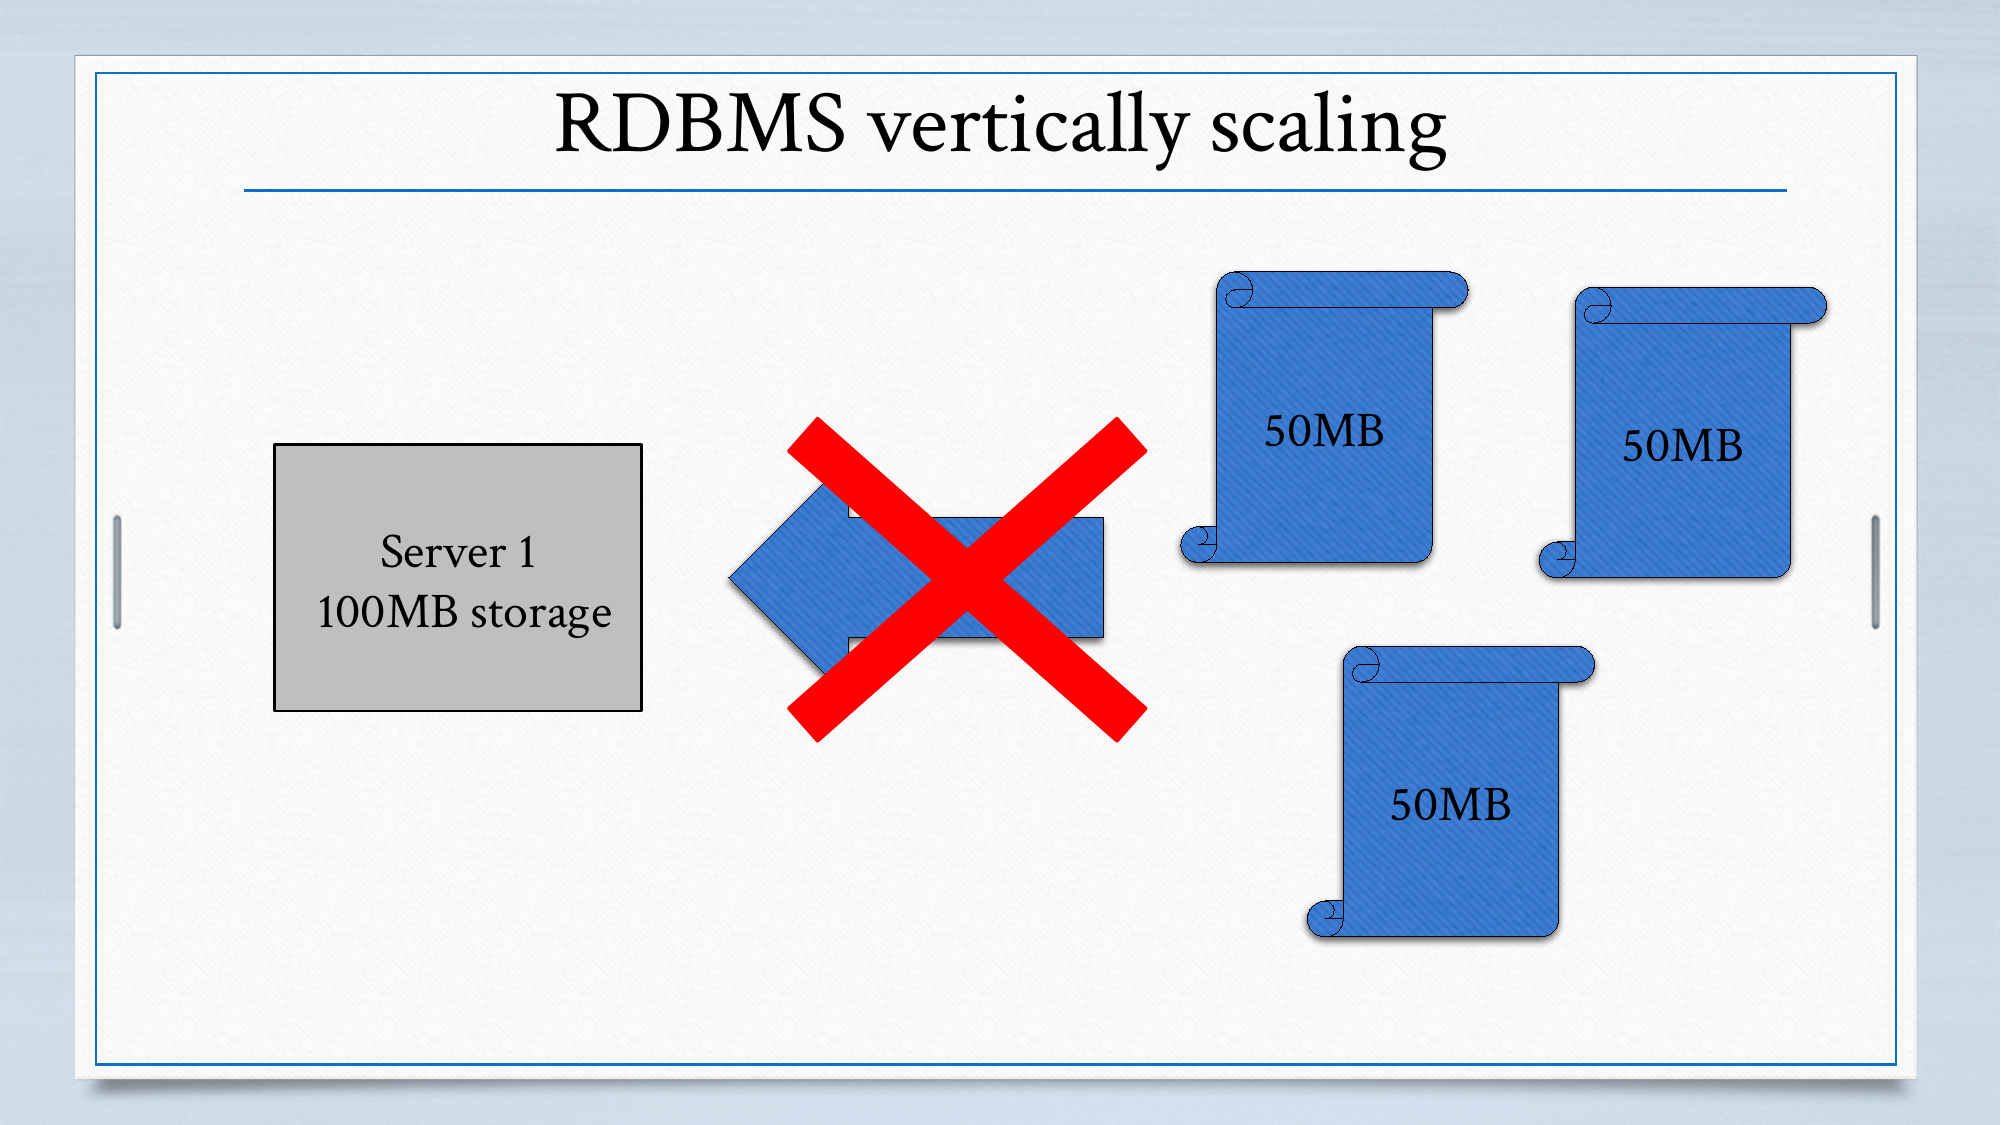

# RDBMS vertically scaling

50MB
50MB

Server 1
100MB storage
50MB